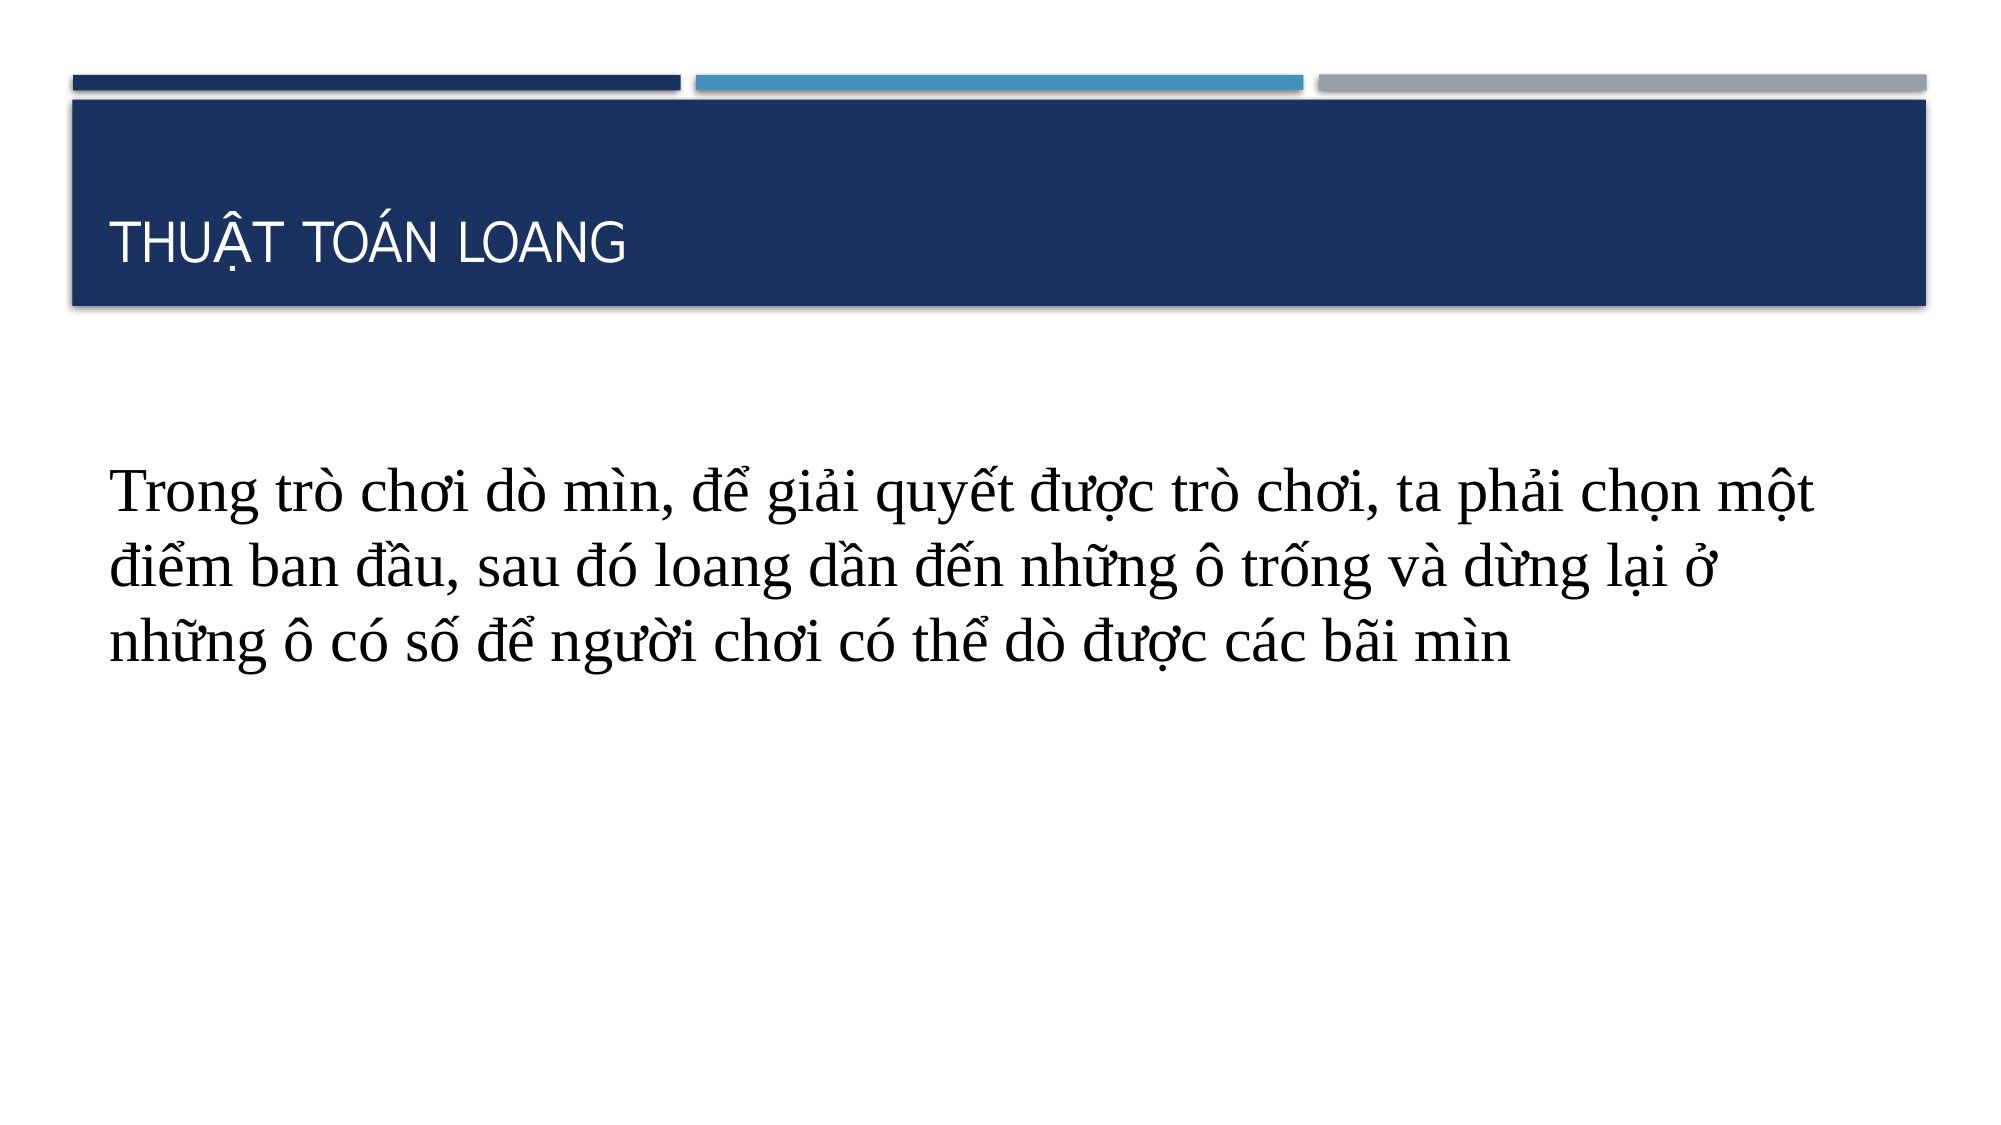

# THUẬT TOÁN LOANG
Trong trò chơi dò mìn, để giải quyết được trò chơi, ta phải chọn một điểm ban đầu, sau đó loang dần đến những ô trống và dừng lại ở những ô có số để người chơi có thể dò được các bãi mìn